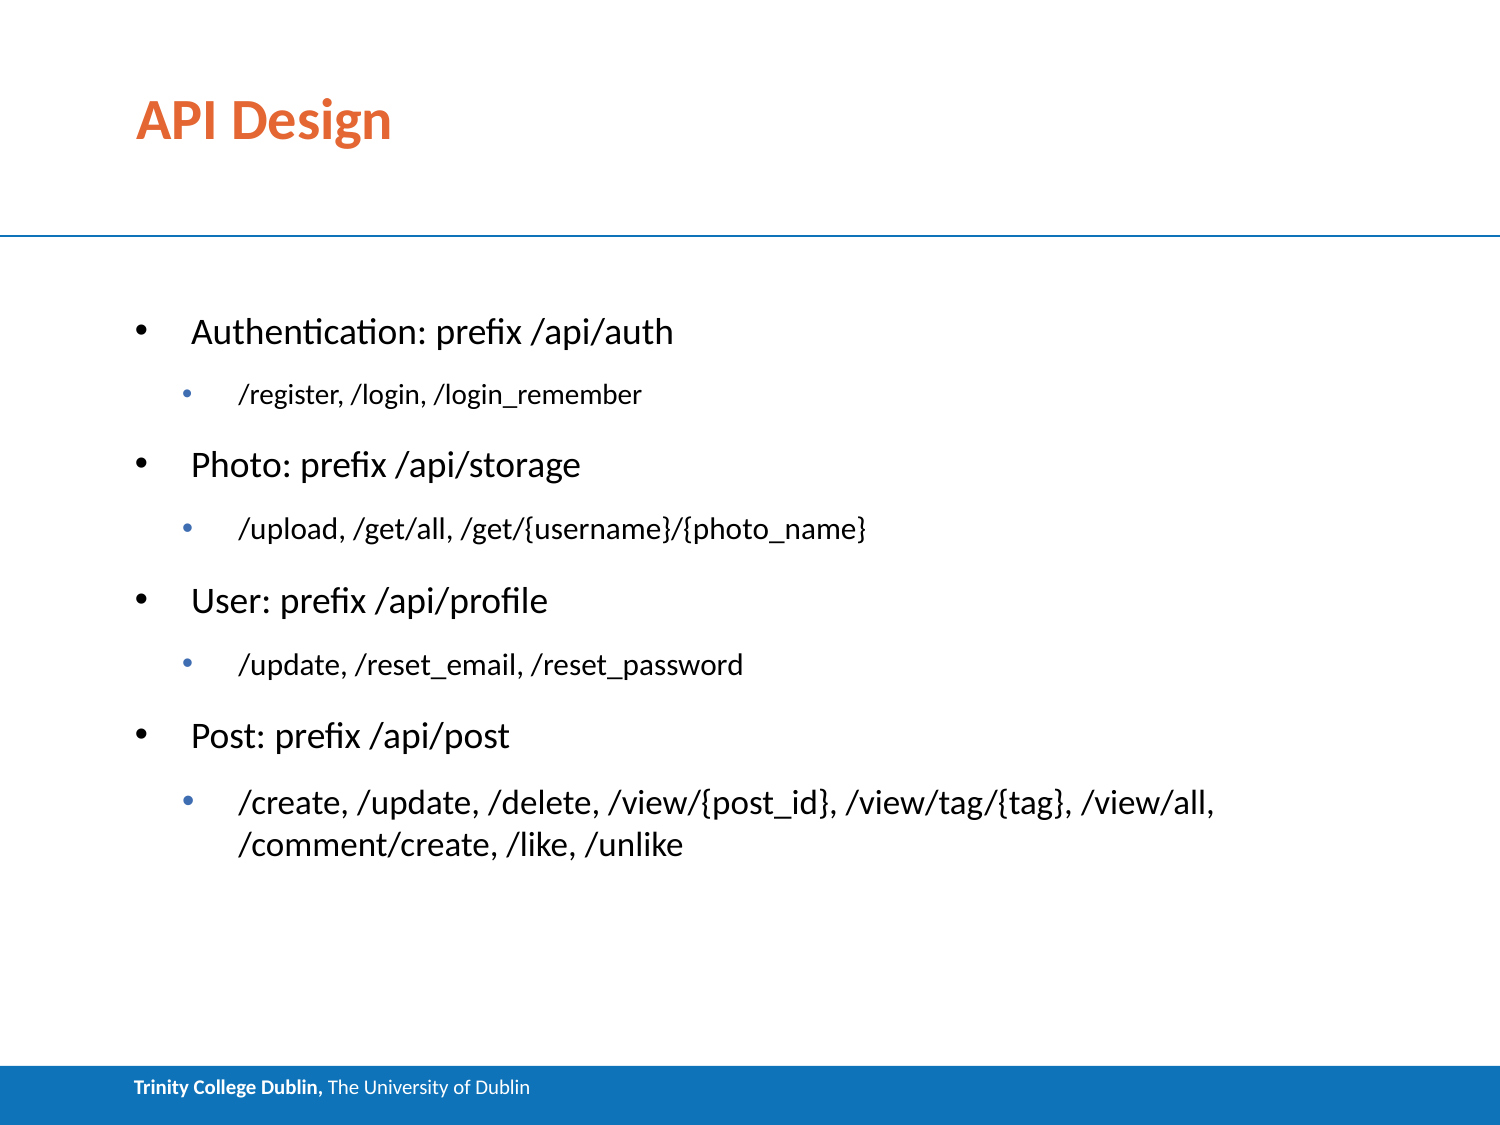

# API Design

Authentication: prefix /api/auth
/register, /login, /login_remember
Photo: prefix /api/storage
/upload, /get/all, /get/{username}/{photo_name}
User: prefix /api/profile
/update, /reset_email, /reset_password
Post: prefix /api/post
/create, /update, /delete, /view/{post_id}, /view/tag/{tag}, /view/all, /comment/create, /like, /unlike
22